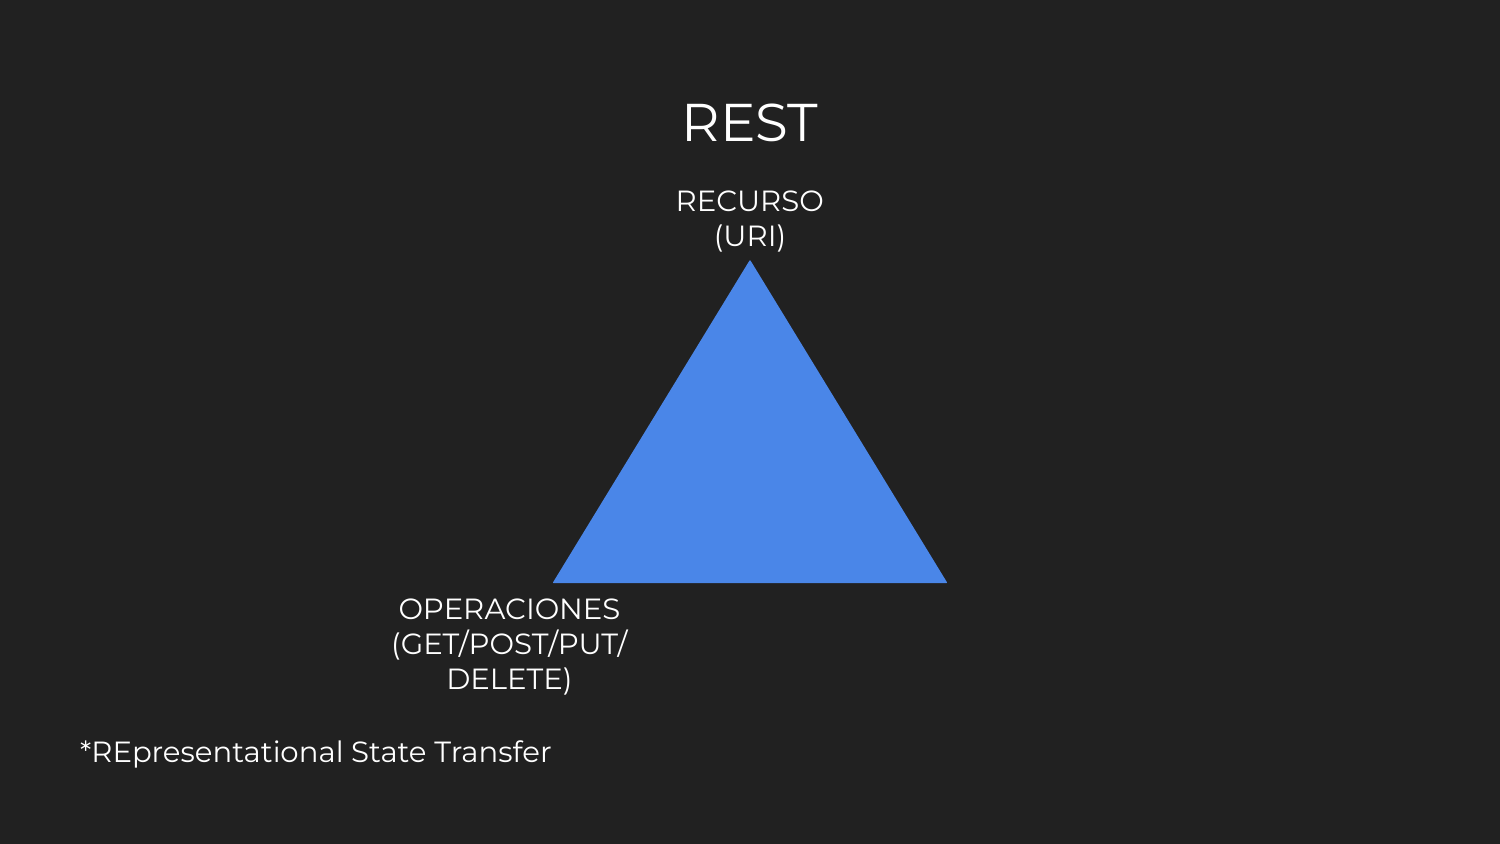

# REST
RECURSO
(URI)

OPERACIONES
(GET/POST/PUT/DELETE)
*REpresentational State Transfer